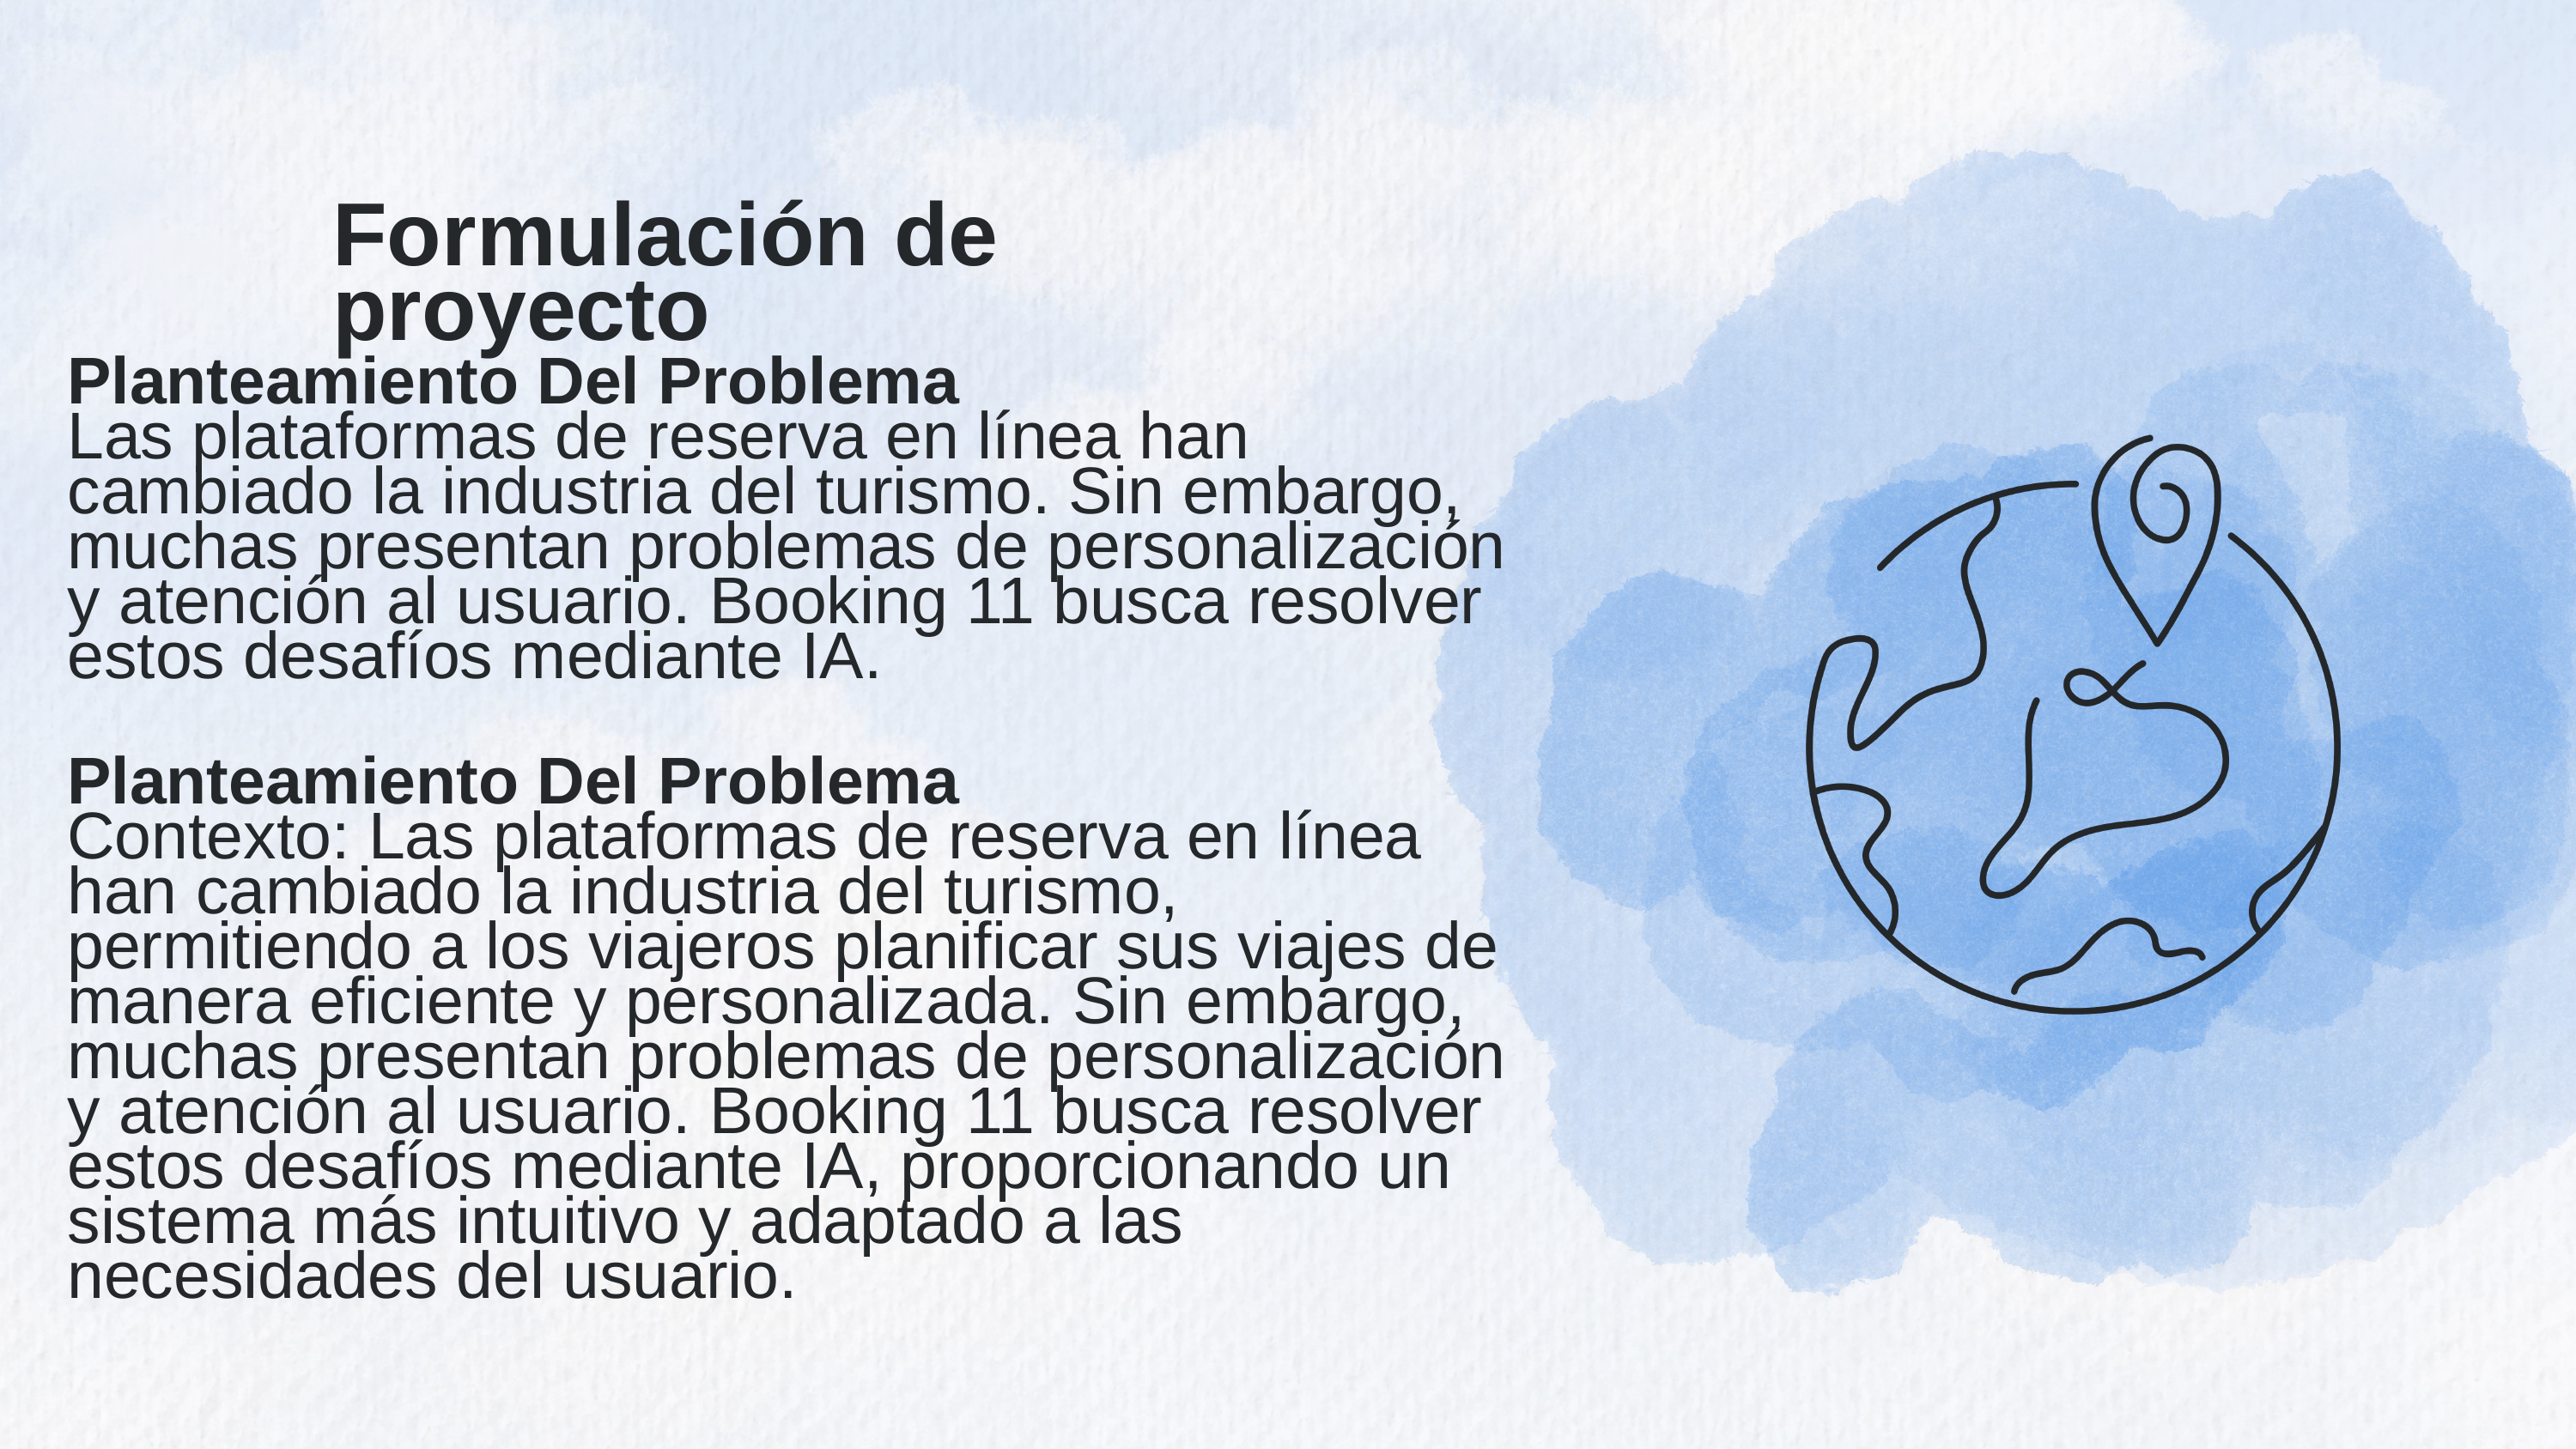

Formulación de proyecto
Planteamiento Del Problema
Las plataformas de reserva en línea han cambiado la industria del turismo. Sin embargo, muchas presentan problemas de personalización y atención al usuario. Booking 11 busca resolver estos desafíos mediante IA.

Planteamiento Del Problema
Contexto: Las plataformas de reserva en línea han cambiado la industria del turismo, permitiendo a los viajeros planificar sus viajes de manera eficiente y personalizada. Sin embargo, muchas presentan problemas de personalización y atención al usuario. Booking 11 busca resolver estos desafíos mediante IA, proporcionando un sistema más intuitivo y adaptado a las necesidades del usuario.